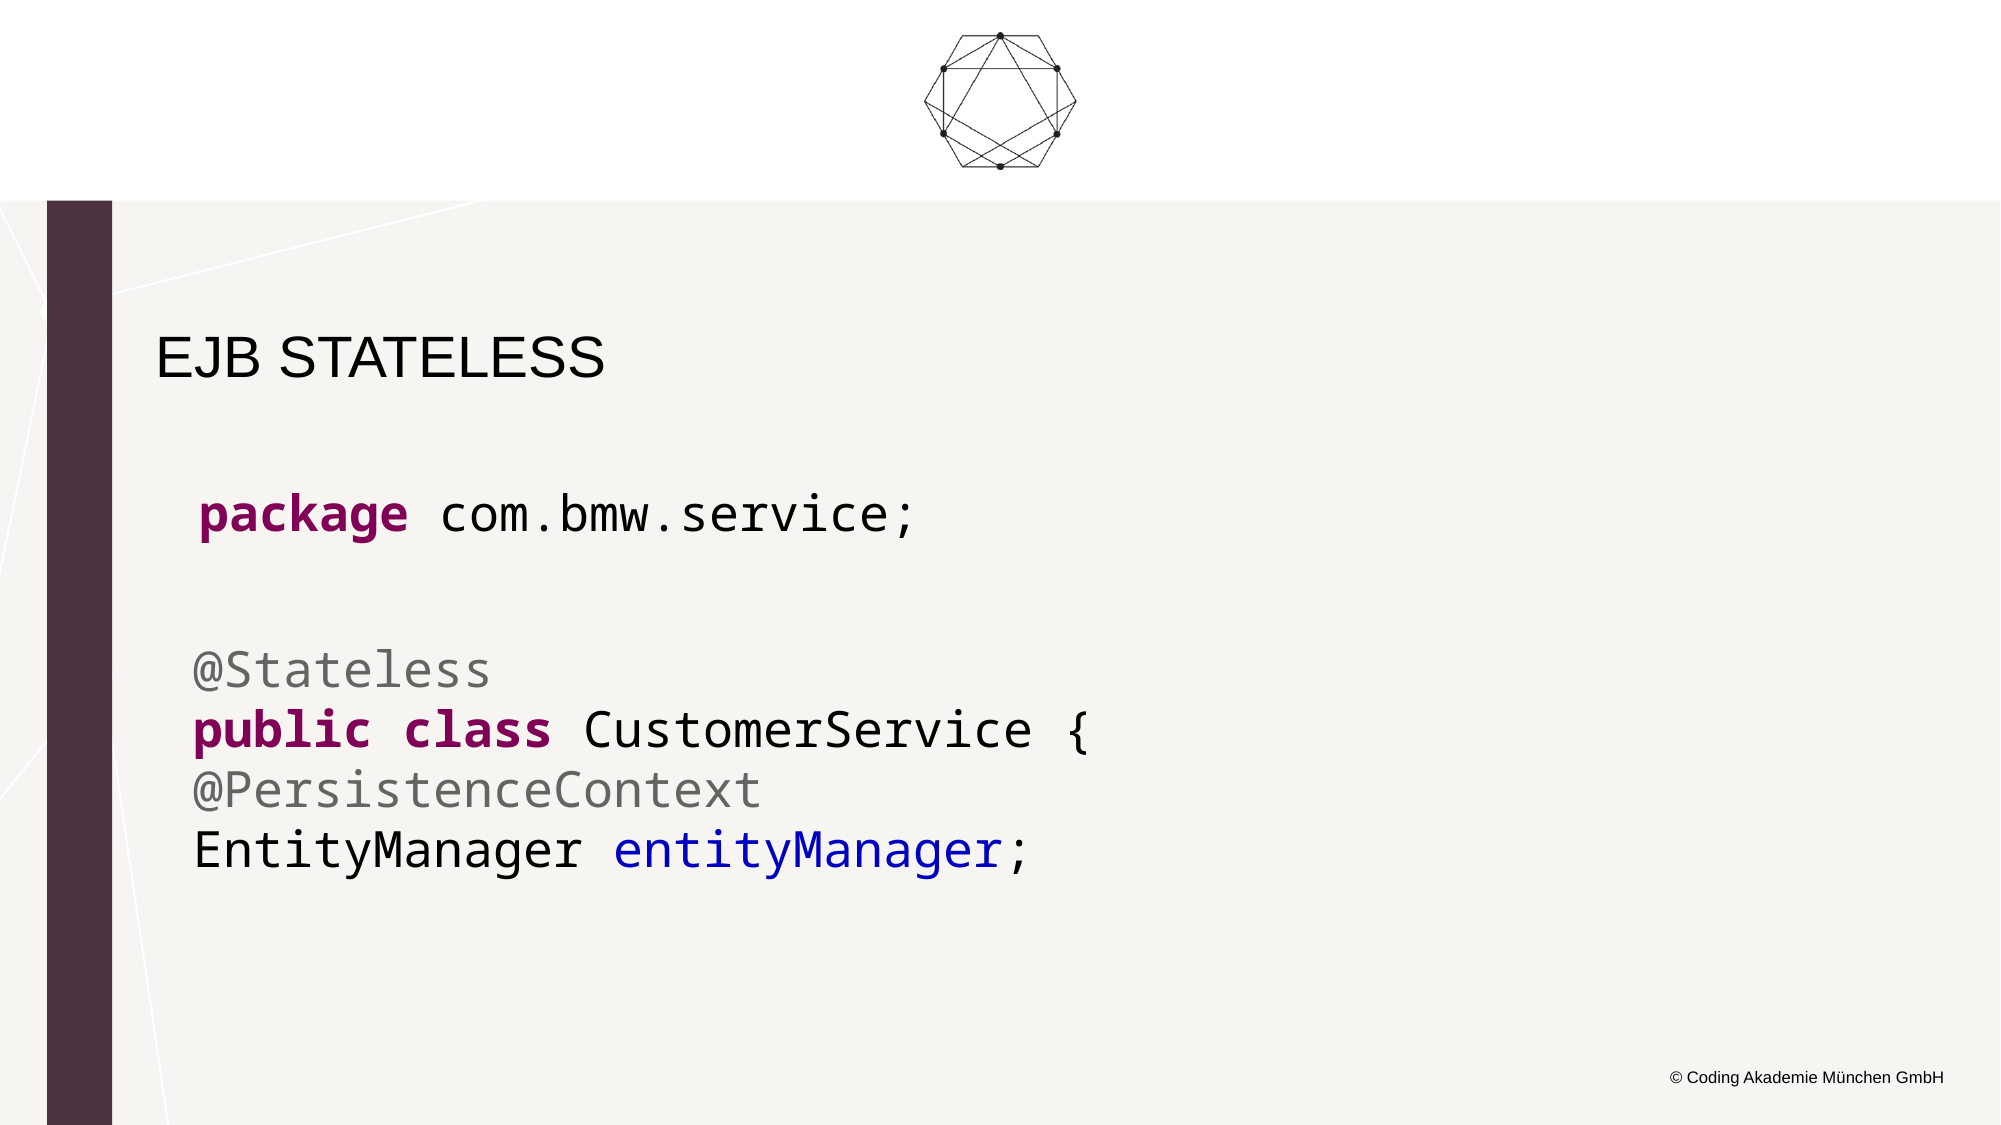

EJB Stateless
package com.bmw.service;
@Stateless
public class CustomerService {
@PersistenceContext
EntityManager entityManager;
© Coding Akademie München GmbH